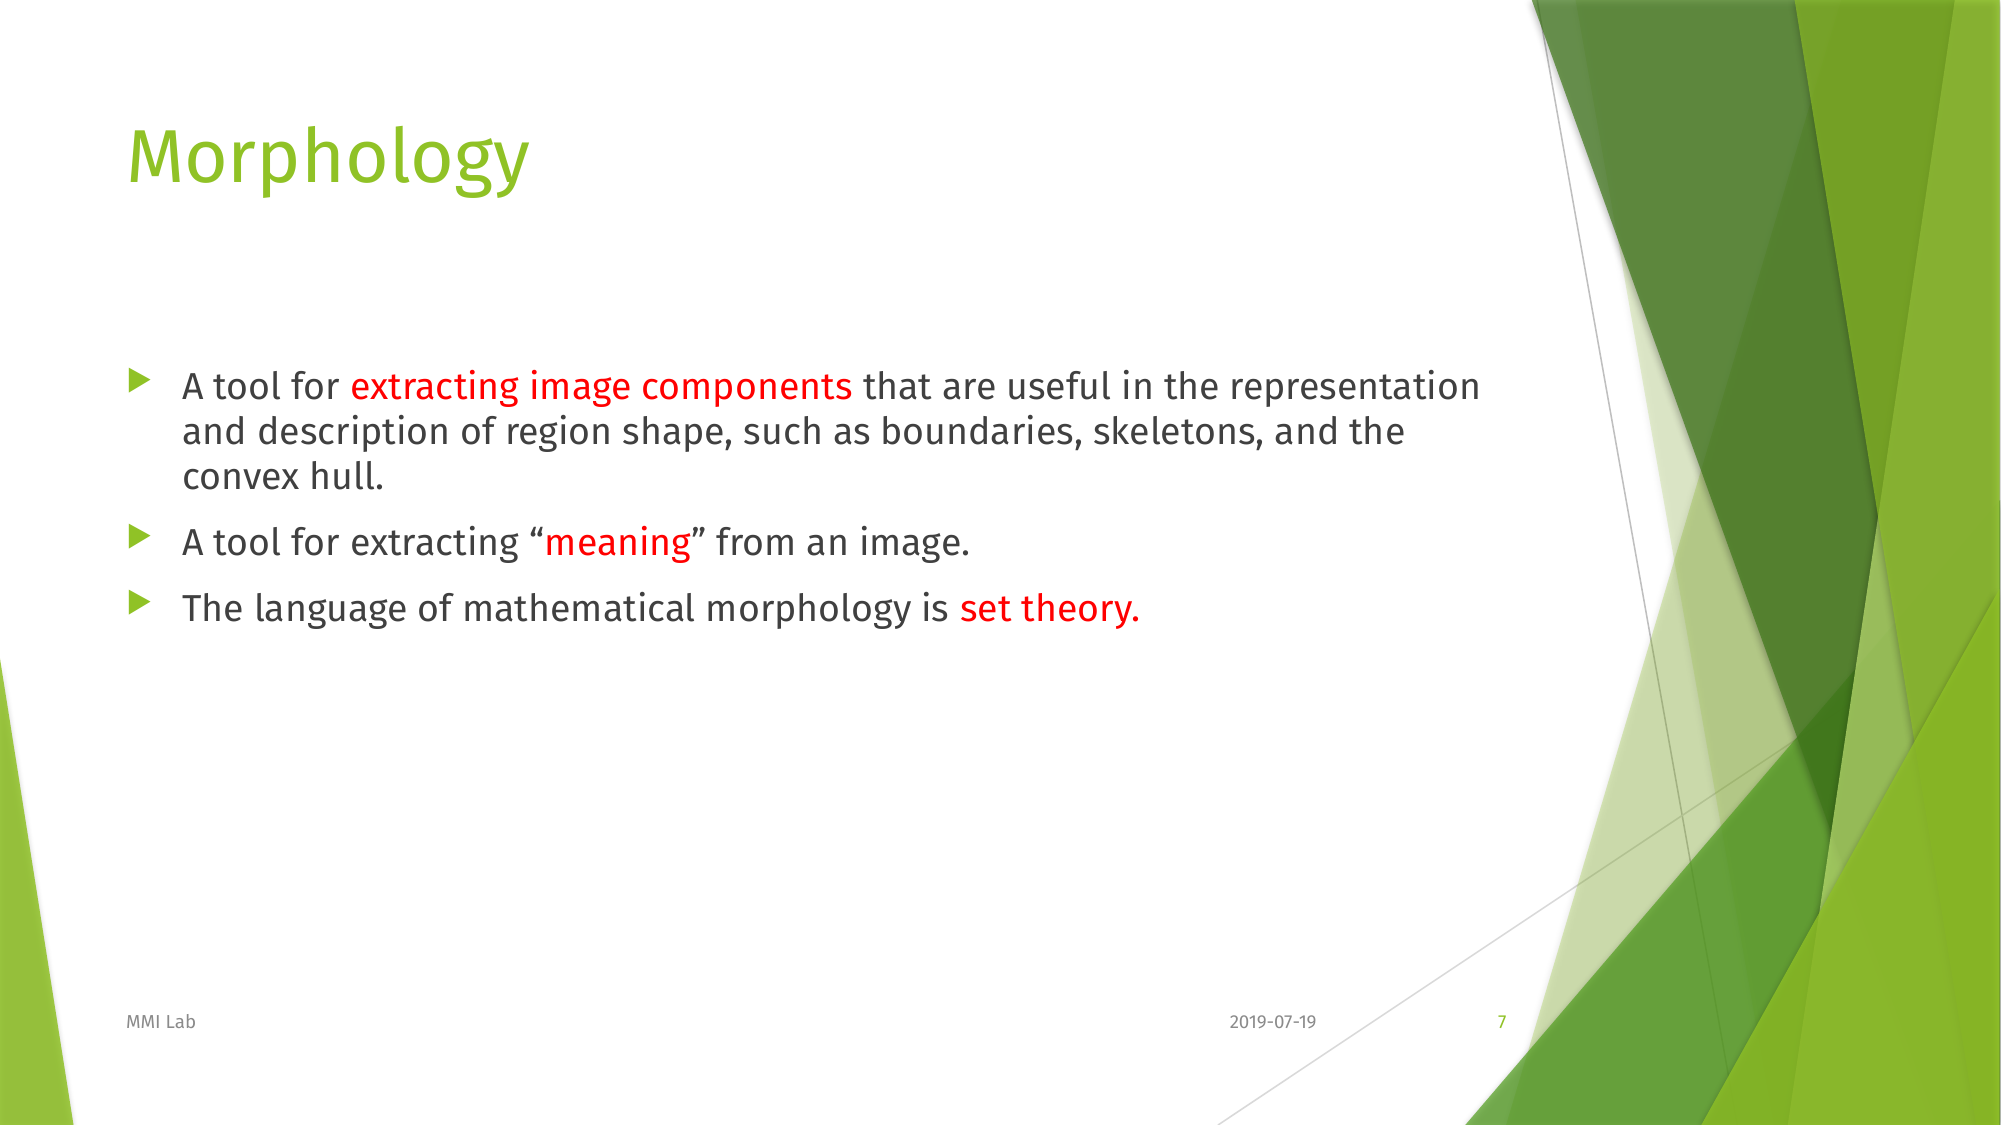

# Morphology
A tool for extracting image components that are useful in the representation and description of region shape, such as boundaries, skeletons, and the convex hull.
A tool for extracting “meaning” from an image.
The language of mathematical morphology is set theory.

MMI Lab
2019-07-19
7